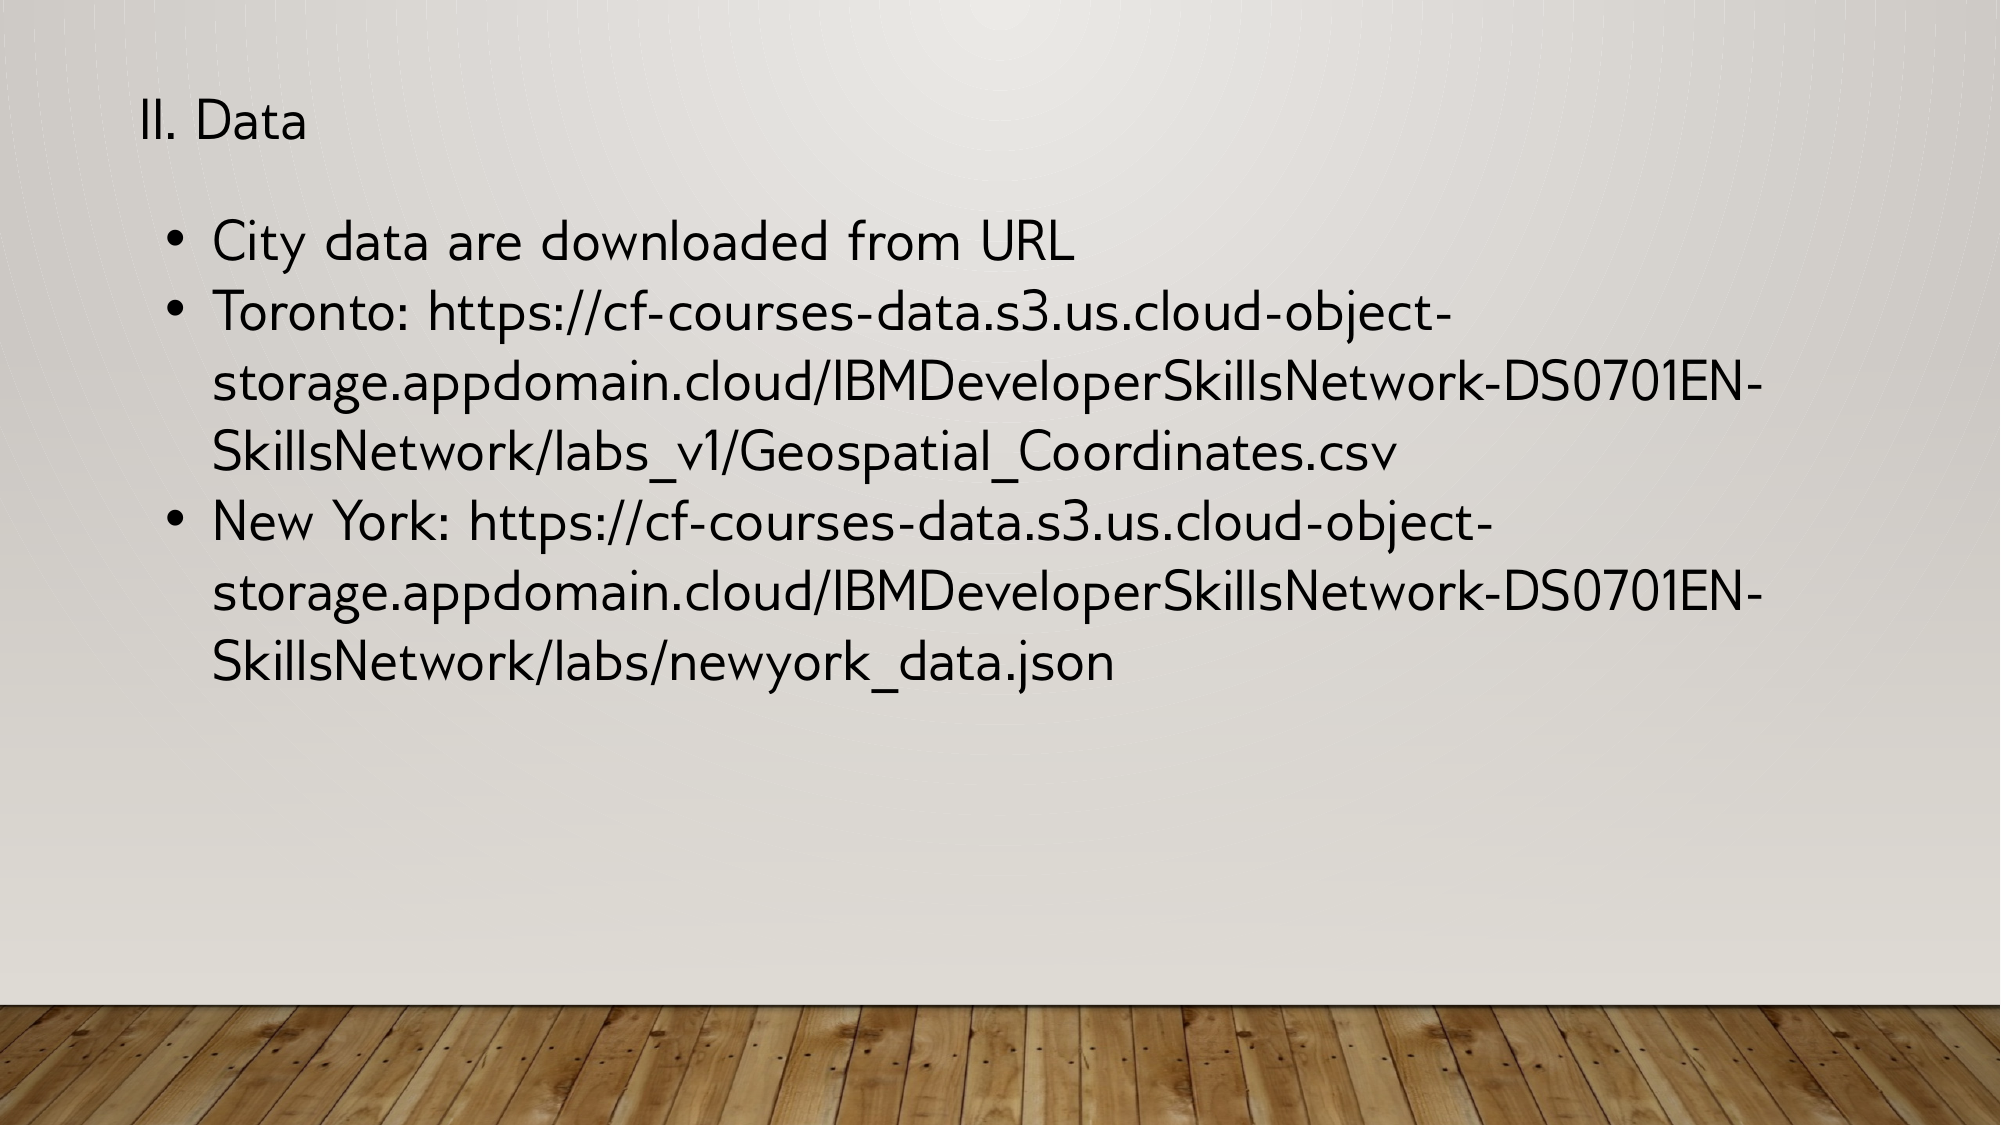

II. Data
City data are downloaded from URL
Toronto: https://cf-courses-data.s3.us.cloud-object-storage.appdomain.cloud/IBMDeveloperSkillsNetwork-DS0701EN-SkillsNetwork/labs_v1/Geospatial_Coordinates.csv
New York: https://cf-courses-data.s3.us.cloud-object-storage.appdomain.cloud/IBMDeveloperSkillsNetwork-DS0701EN-SkillsNetwork/labs/newyork_data.json